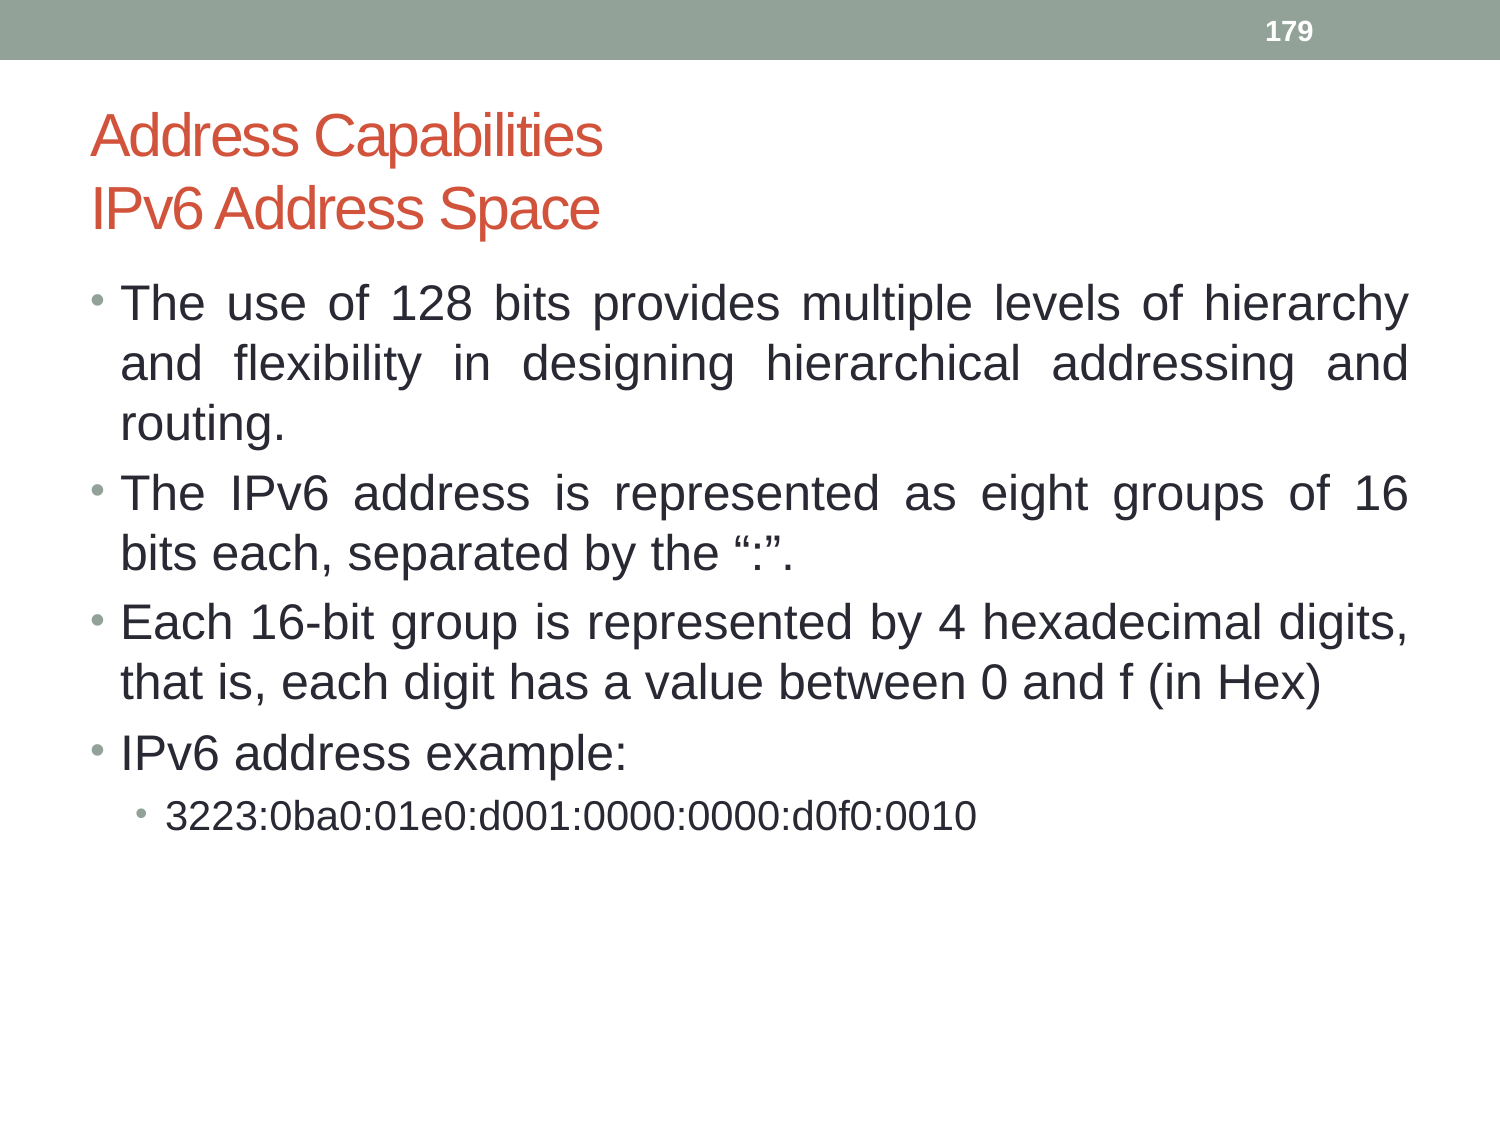

179
# Address Capabilities IPv6 Address Space
The use of 128 bits provides multiple levels of hierarchy and flexibility in designing hierarchical addressing and routing.
The IPv6 address is represented as eight groups of 16 bits each, separated by the “:”.
Each 16-bit group is represented by 4 hexadecimal digits, that is, each digit has a value between 0 and f (in Hex)
IPv6 address example:
3223:0ba0:01e0:d001:0000:0000:d0f0:0010